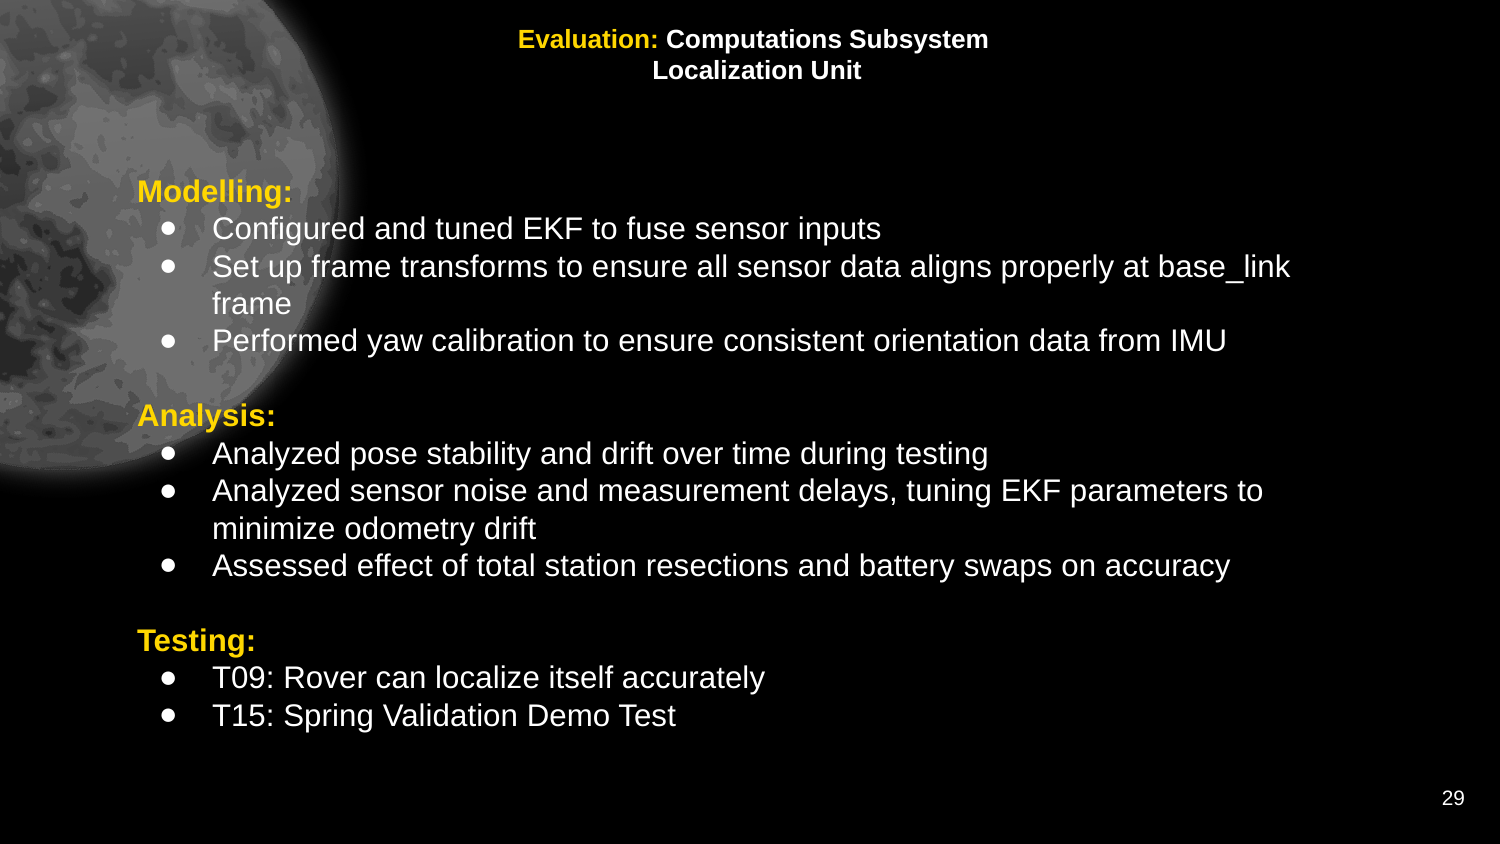

# Evaluation: Computations Subsystem
Localization Unit
Modelling:
Configured and tuned EKF to fuse sensor inputs
Set up frame transforms to ensure all sensor data aligns properly at base_link frame
Performed yaw calibration to ensure consistent orientation data from IMU

Analysis:
Analyzed pose stability and drift over time during testing
Analyzed sensor noise and measurement delays, tuning EKF parameters to minimize odometry drift
Assessed effect of total station resections and battery swaps on accuracy

Testing:
T09: Rover can localize itself accurately
T15: Spring Validation Demo Test
29